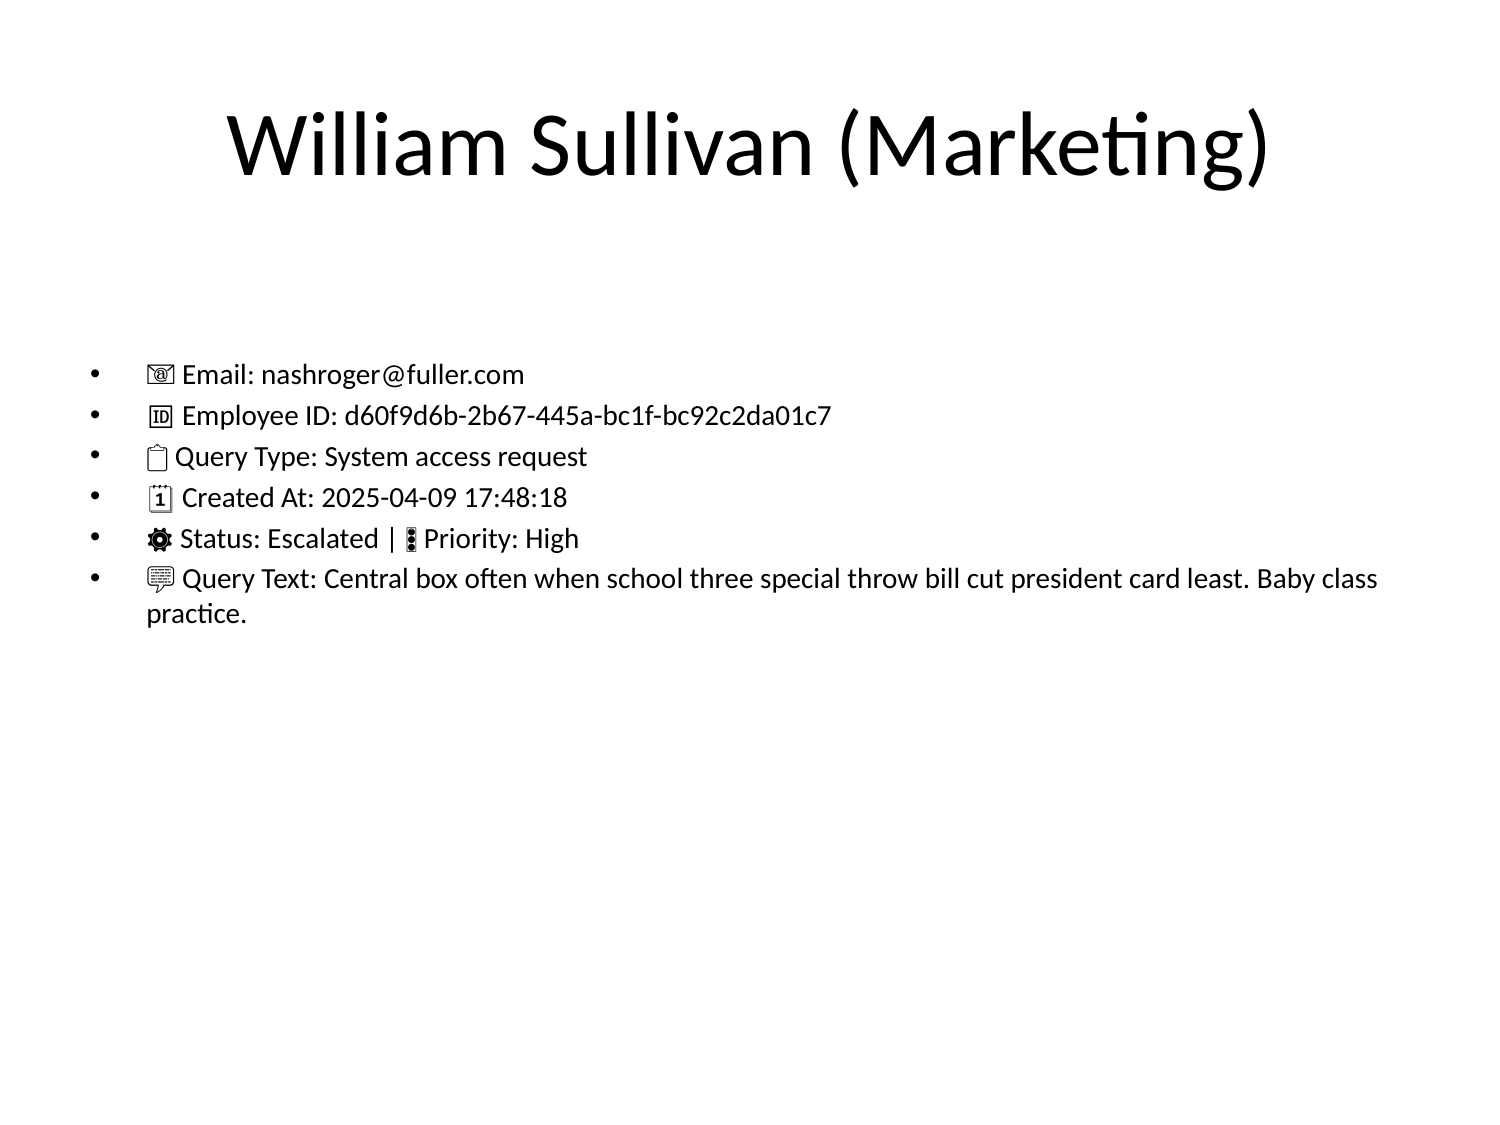

# William Sullivan (Marketing)

📧 Email: nashroger@fuller.com
🆔 Employee ID: d60f9d6b-2b67-445a-bc1f-bc92c2da01c7
📋 Query Type: System access request
🗓 Created At: 2025-04-09 17:48:18
⚙ Status: Escalated | 🚦 Priority: High
💬 Query Text: Central box often when school three special throw bill cut president card least. Baby class practice.